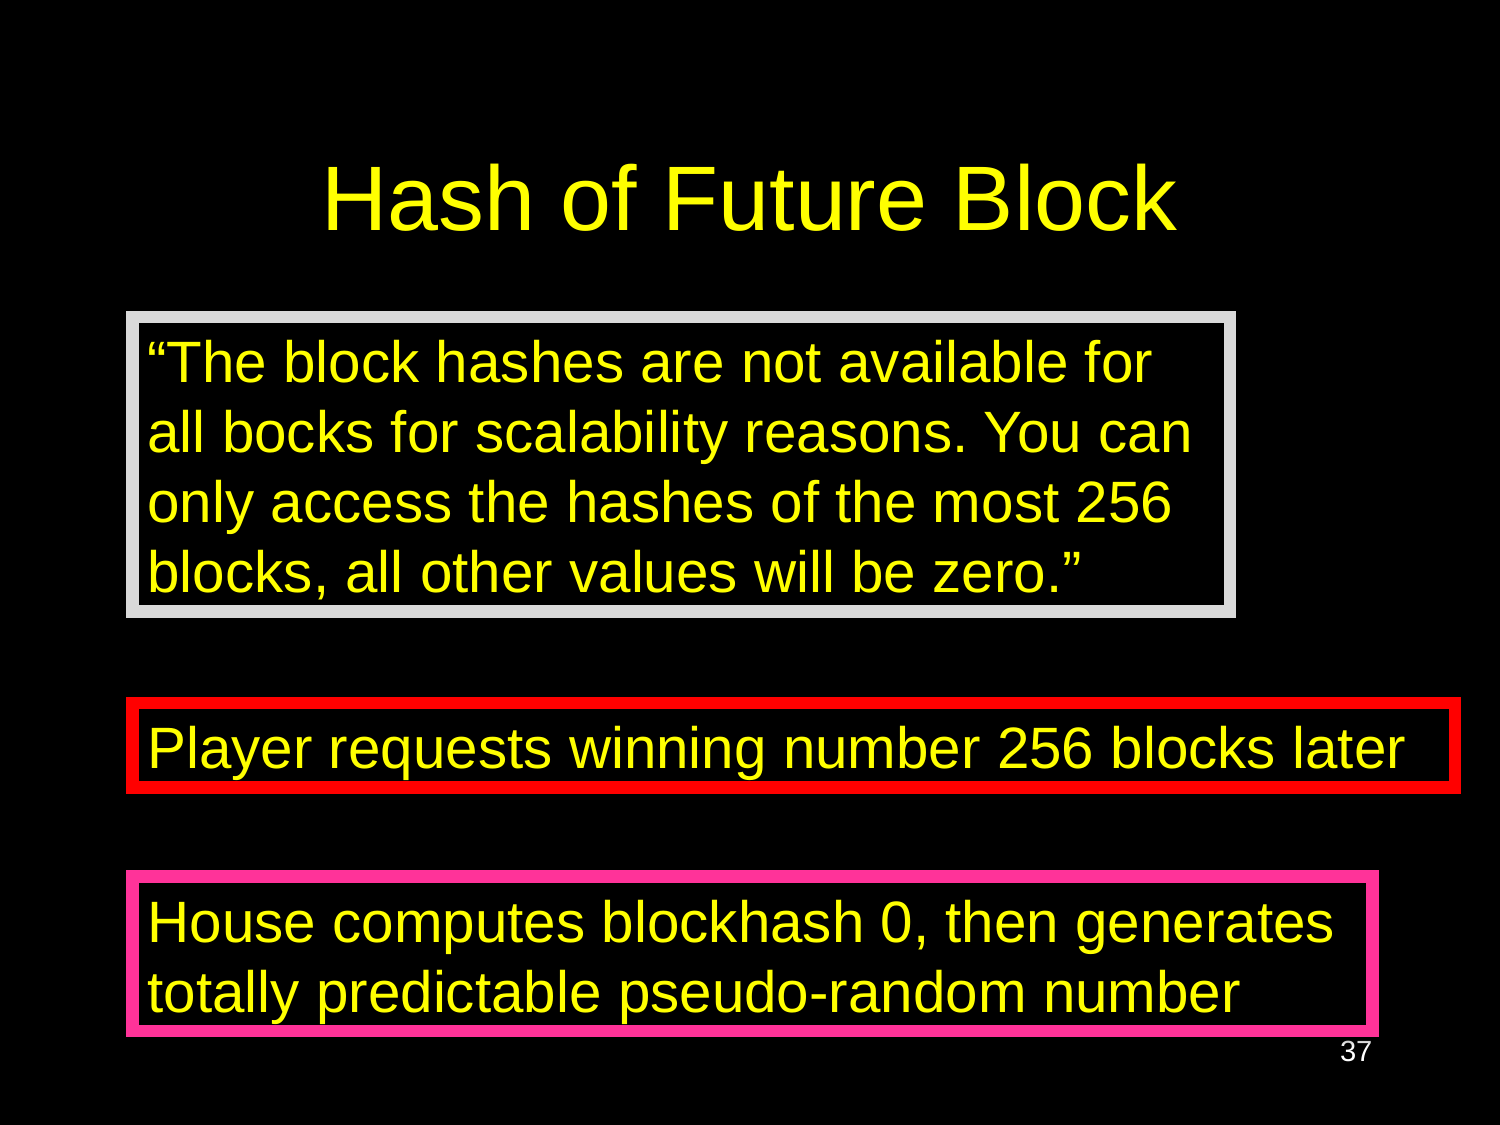

# Hash of Future Block
“The block hashes are not available for all bocks for scalability reasons. You can only access the hashes of the most 256 blocks, all other values will be zero.”
Player requests winning number 256 blocks later
House computes blockhash 0, then generates totally predictable pseudo-random number
37